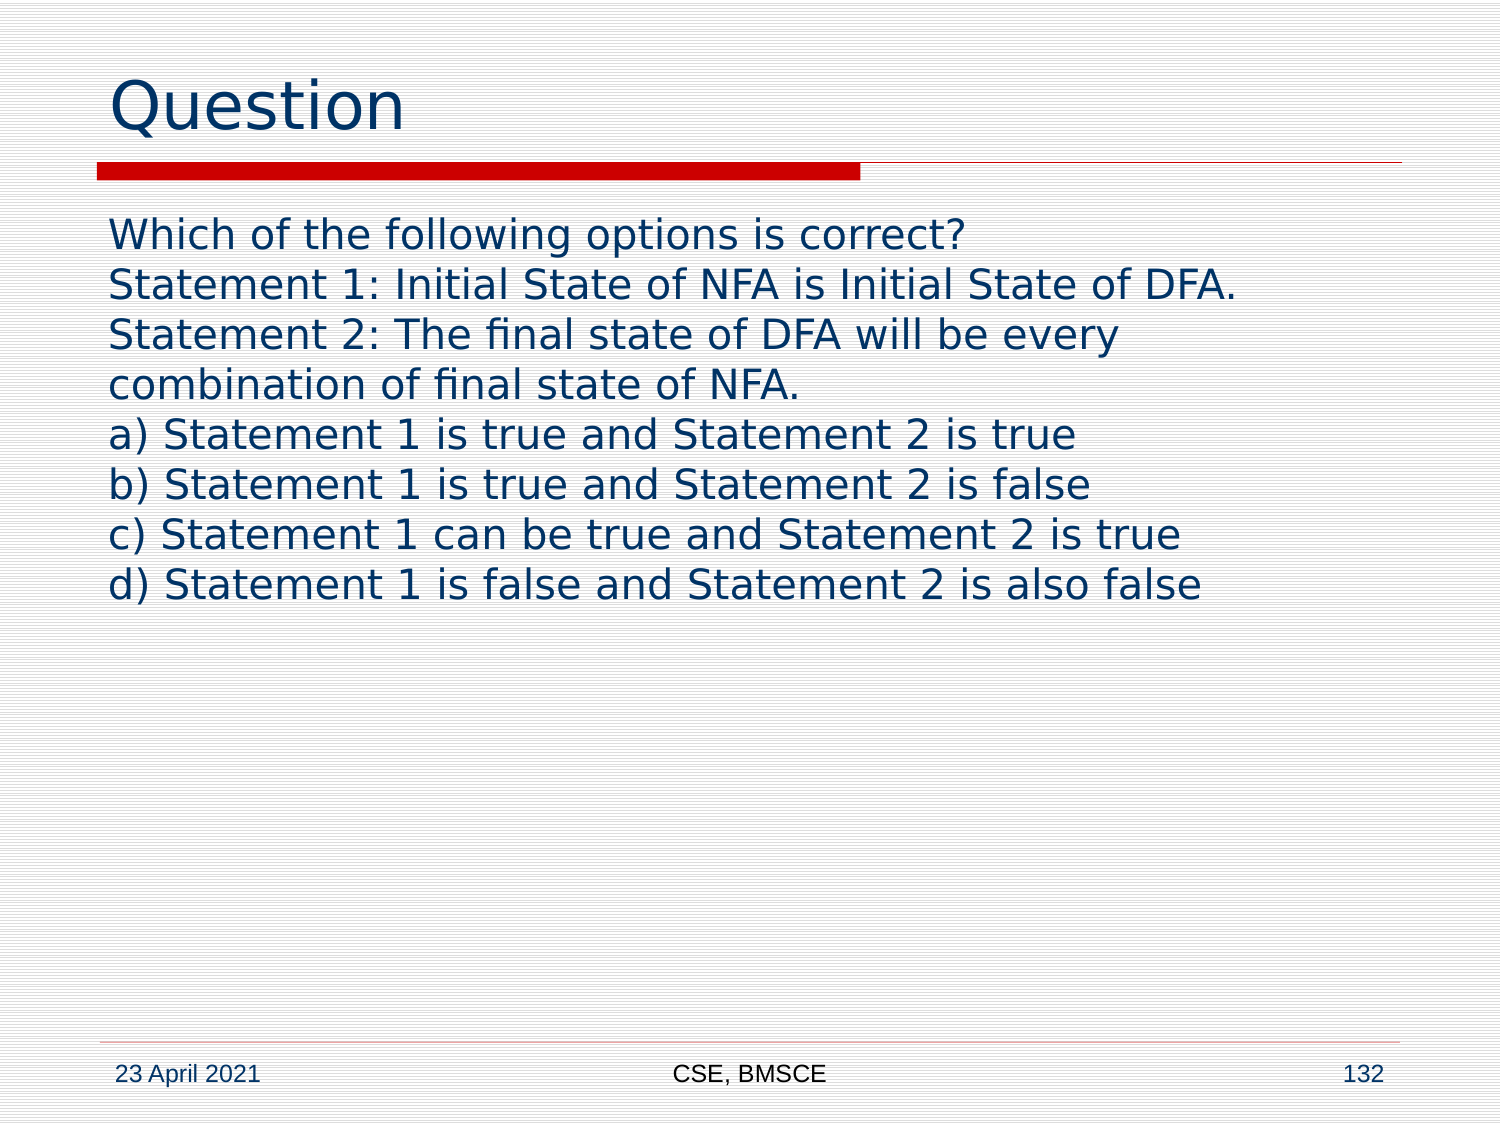

# Question
Which of the following options is correct?
Statement 1: Initial State of NFA is Initial State of DFA.
Statement 2: The final state of DFA will be every combination of final state of NFA.
a) Statement 1 is true and Statement 2 is true
b) Statement 1 is true and Statement 2 is false
c) Statement 1 can be true and Statement 2 is true
d) Statement 1 is false and Statement 2 is also false

CSE, BMSCE
132
23 April 2021